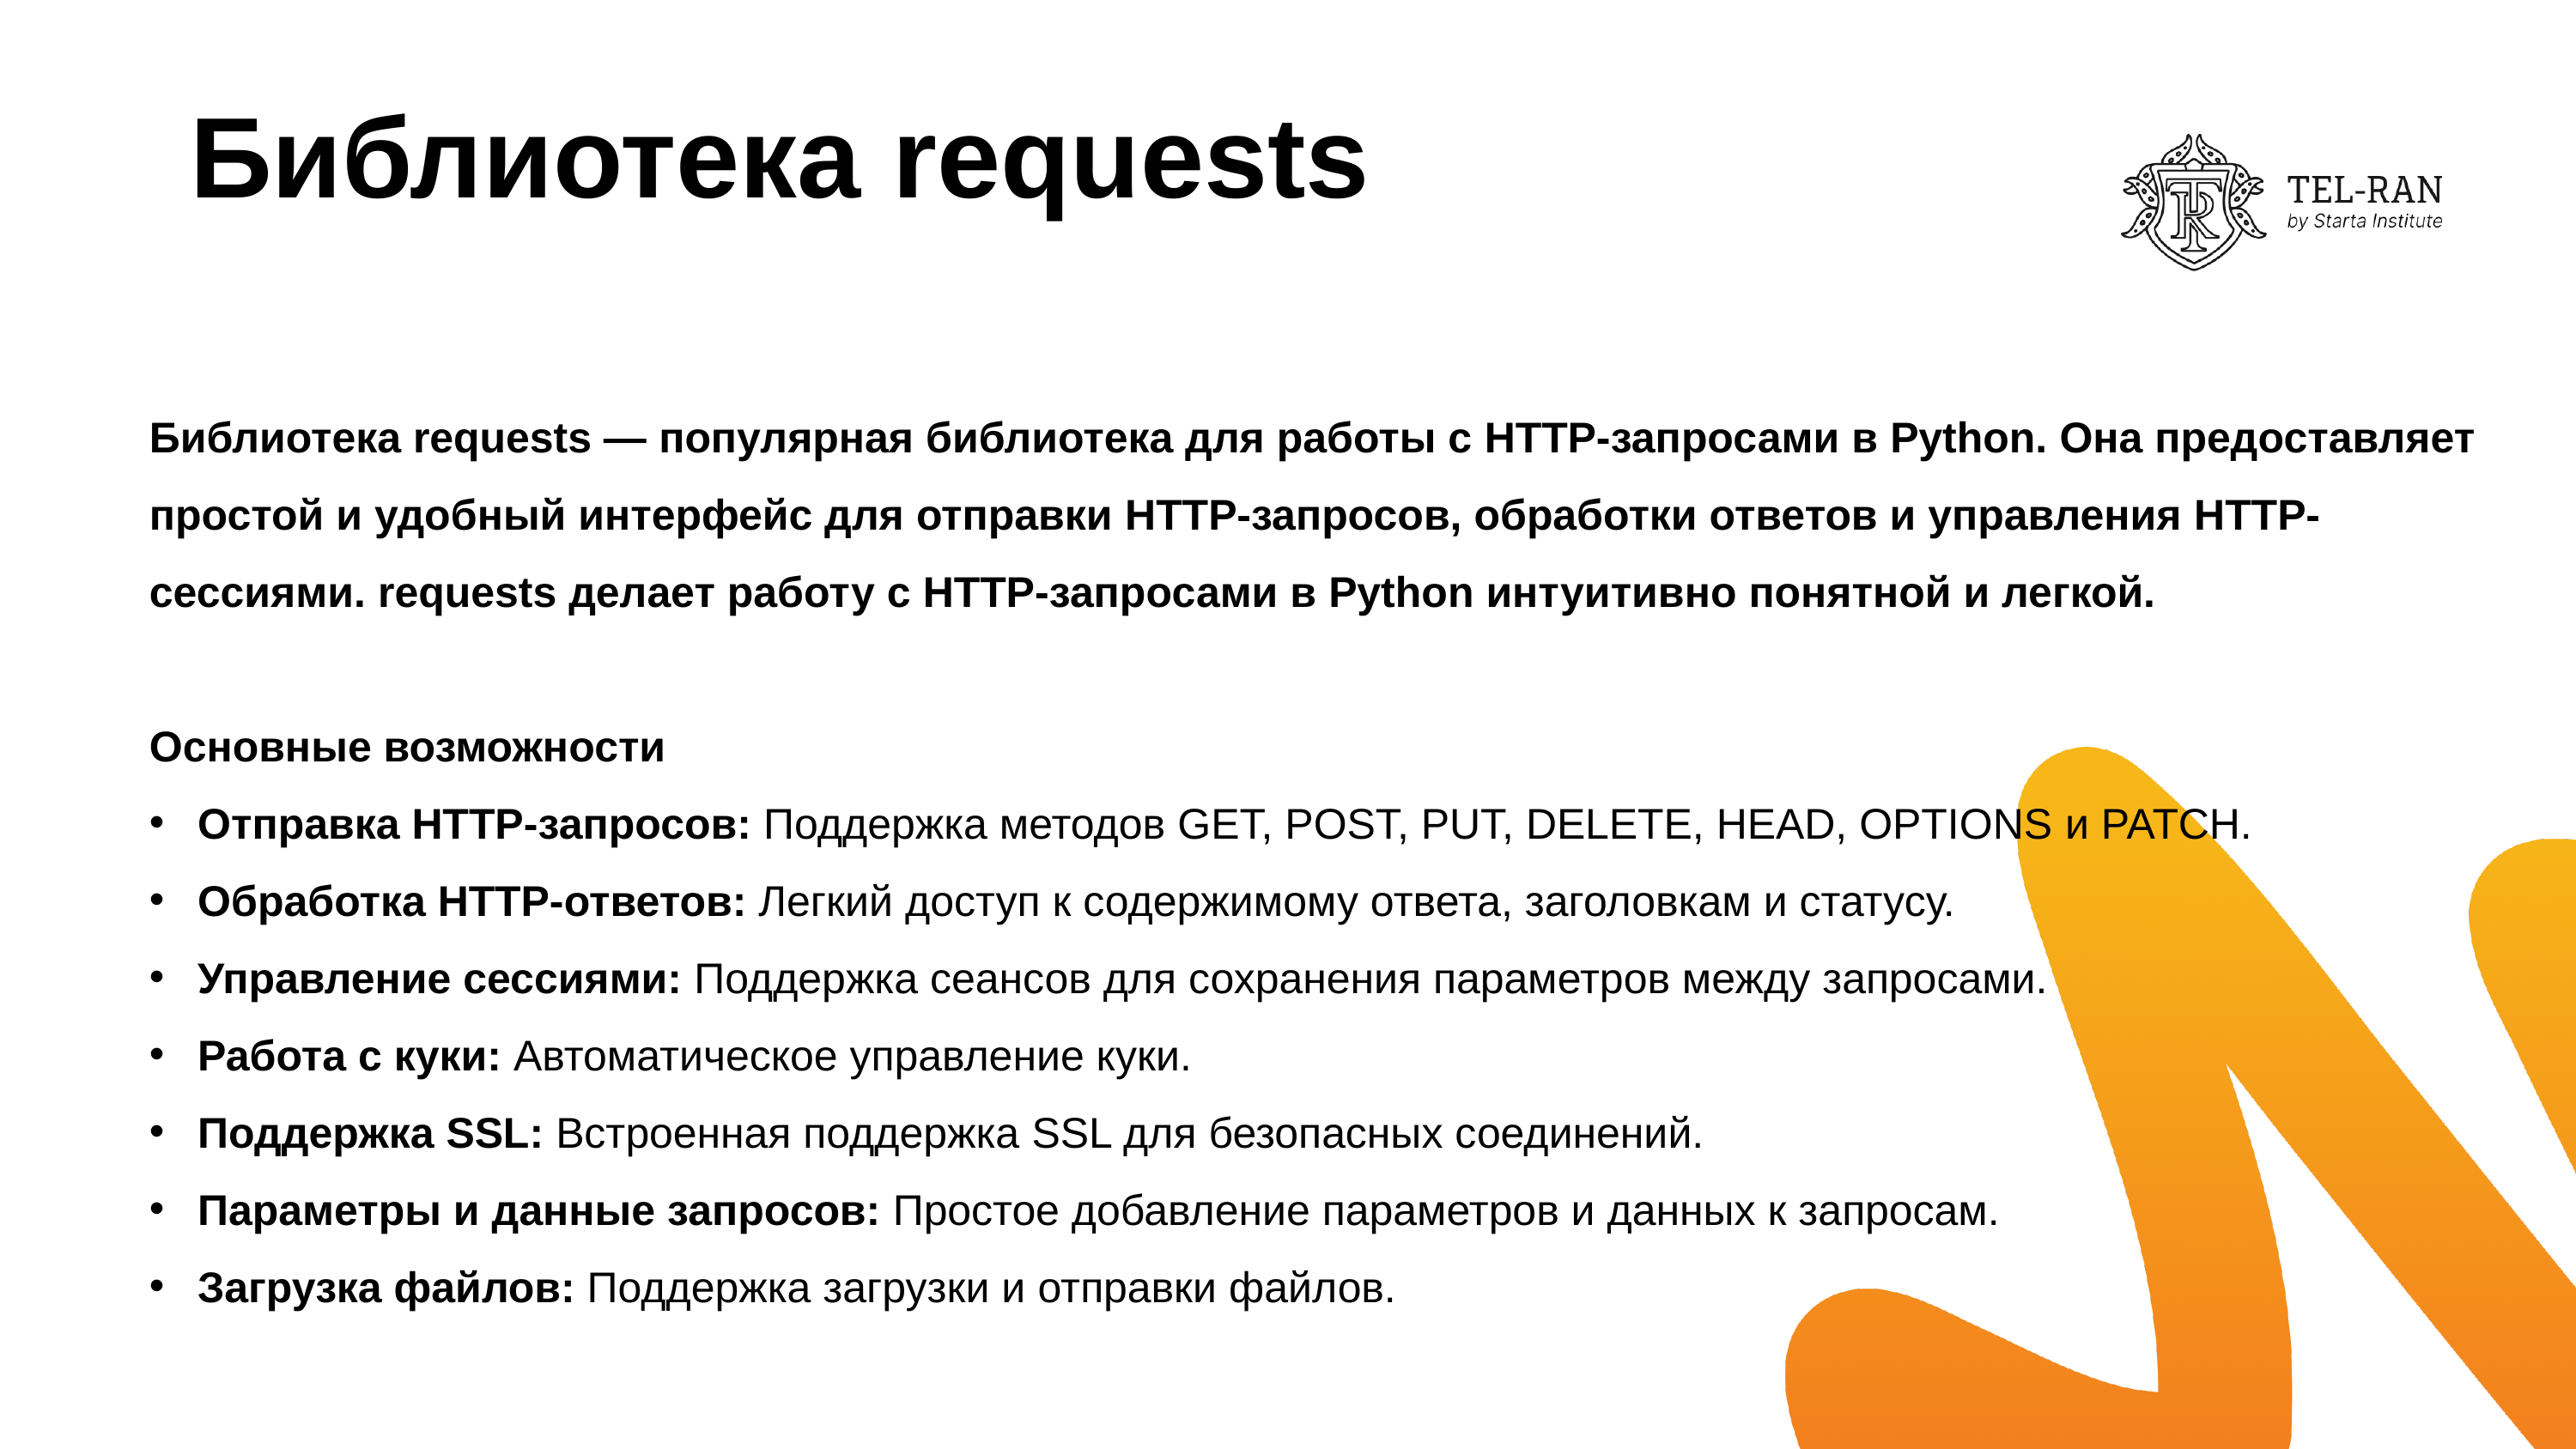

# Библиотека requests
Библиотека requests — популярная библиотека для работы с HTTP-запросами в Python. Она предоставляет простой и удобный интерфейс для отправки HTTP-запросов, обработки ответов и управления HTTP-сессиями. requests делает работу с HTTP-запросами в Python интуитивно понятной и легкой.

Основные возможности
Отправка HTTP-запросов: Поддержка методов GET, POST, PUT, DELETE, HEAD, OPTIONS и PATCH.
Обработка HTTP-ответов: Легкий доступ к содержимому ответа, заголовкам и статусу.
Управление сессиями: Поддержка сеансов для сохранения параметров между запросами.
Работа с куки: Автоматическое управление куки.
Поддержка SSL: Встроенная поддержка SSL для безопасных соединений.
Параметры и данные запросов: Простое добавление параметров и данных к запросам.
Загрузка файлов: Поддержка загрузки и отправки файлов.